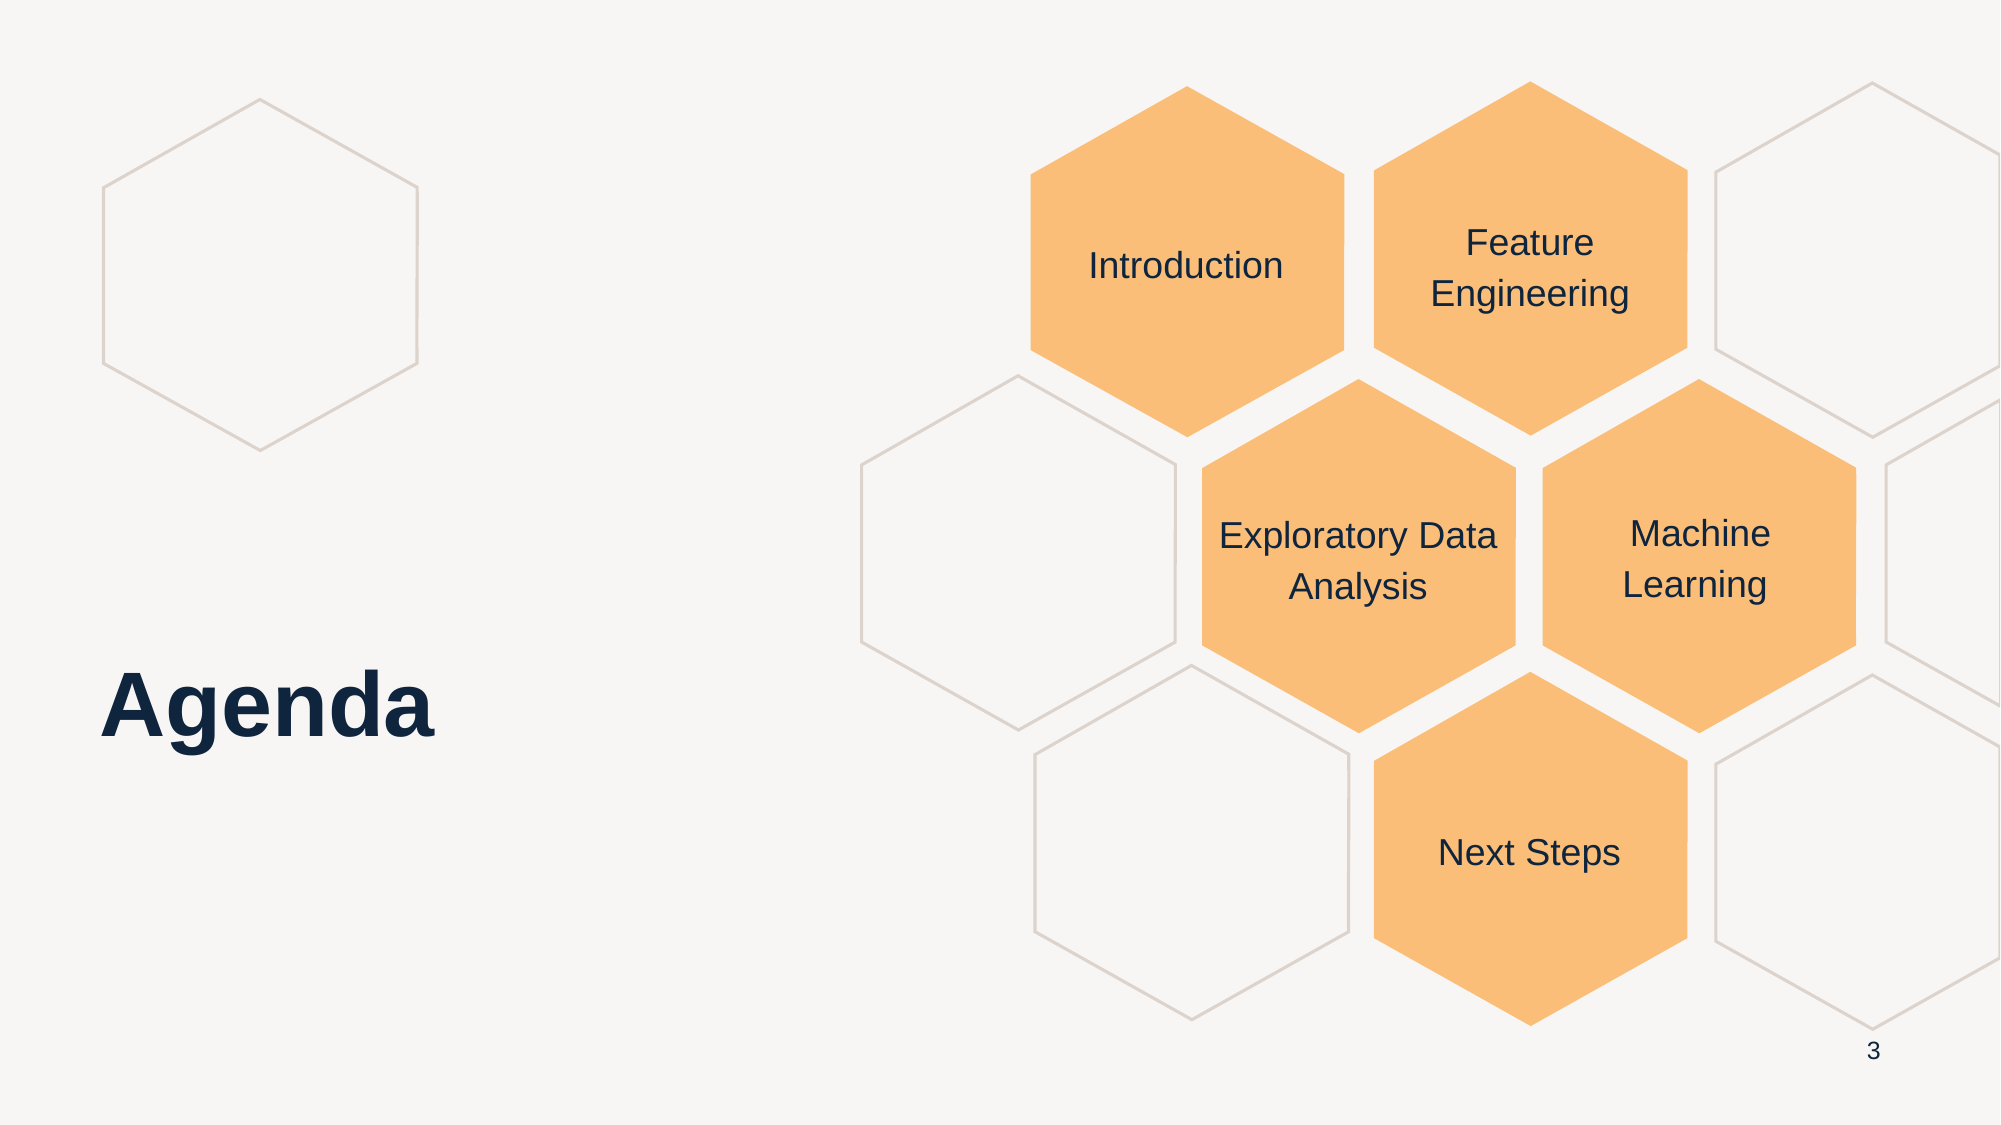

Introduction
Feature Engineering
Machine Learning
Exploratory Data Analysis
# Agenda
Next Steps
3